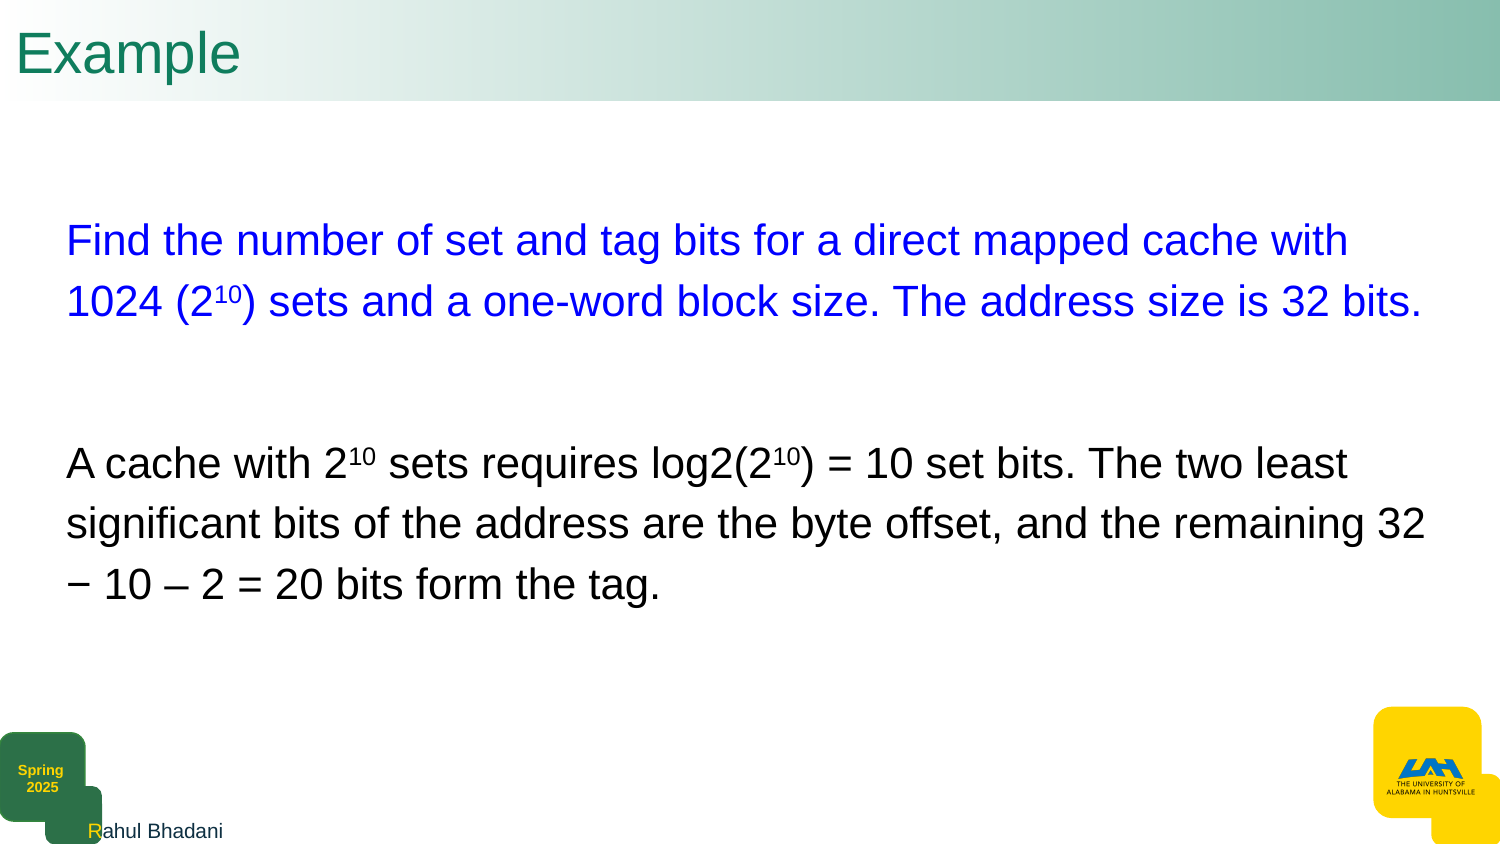

# Example
Find the number of set and tag bits for a direct mapped cache with 1024 (210) sets and a one-word block size. The address size is 32 bits.

A cache with 210 sets requires log2(210) = 10 set bits. The two least significant bits of the address are the byte offset, and the remaining 32 − 10 – 2 = 20 bits form the tag.